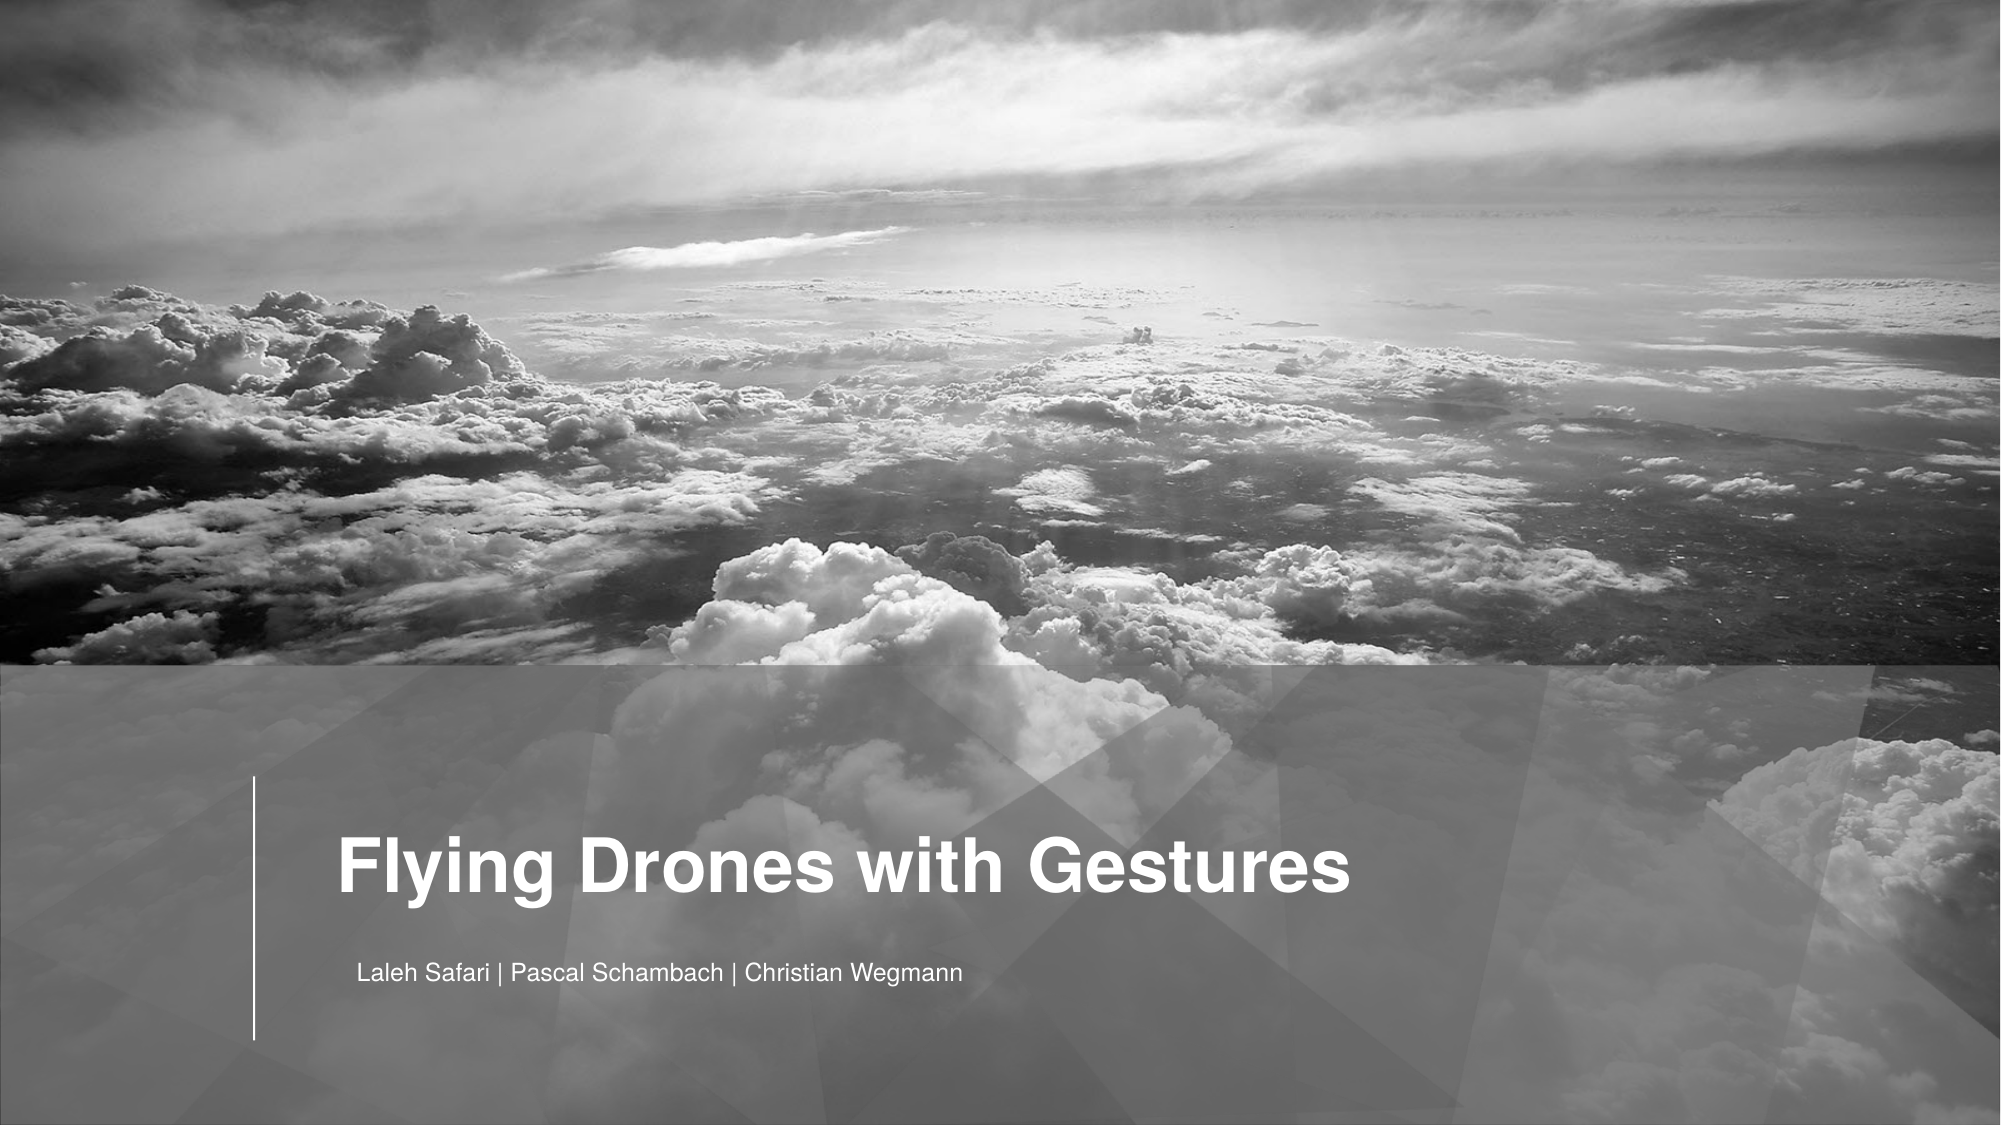

# Flying Drones with Gestures
Laleh Safari | Pascal Schambach | Christian Wegmann